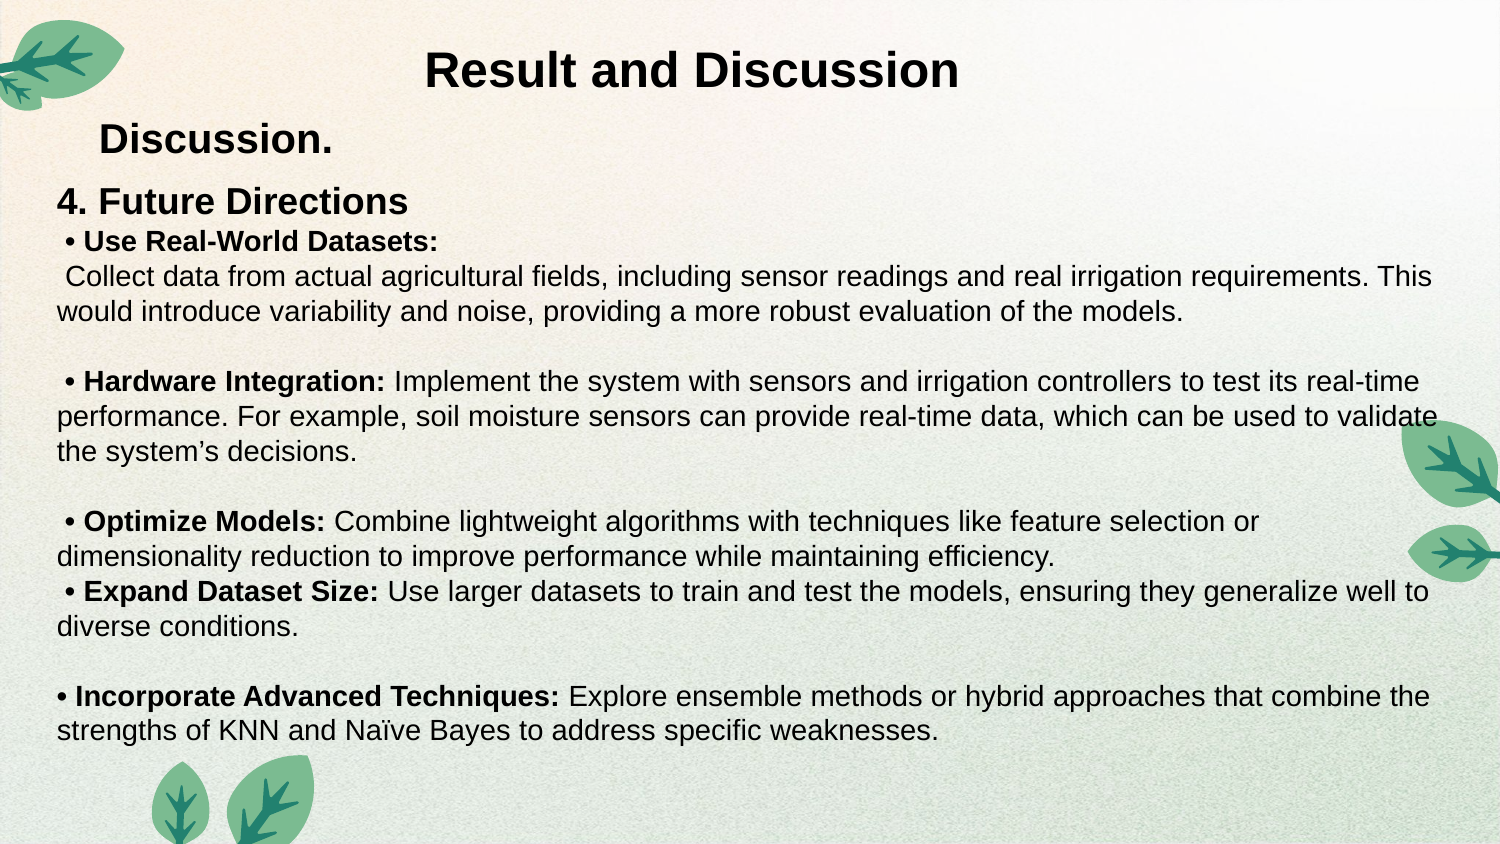

# Result and Discussion
Discussion.
4. Future Directions
 • Use Real-World Datasets:
 Collect data from actual agricultural fields, including sensor readings and real irrigation requirements. This would introduce variability and noise, providing a more robust evaluation of the models.

 • Hardware Integration: Implement the system with sensors and irrigation controllers to test its real-time performance. For example, soil moisture sensors can provide real-time data, which can be used to validate the system’s decisions.

 • Optimize Models: Combine lightweight algorithms with techniques like feature selection or dimensionality reduction to improve performance while maintaining efficiency.
 • Expand Dataset Size: Use larger datasets to train and test the models, ensuring they generalize well to diverse conditions.

• Incorporate Advanced Techniques: Explore ensemble methods or hybrid approaches that combine the strengths of KNN and Naïve Bayes to address specific weaknesses.